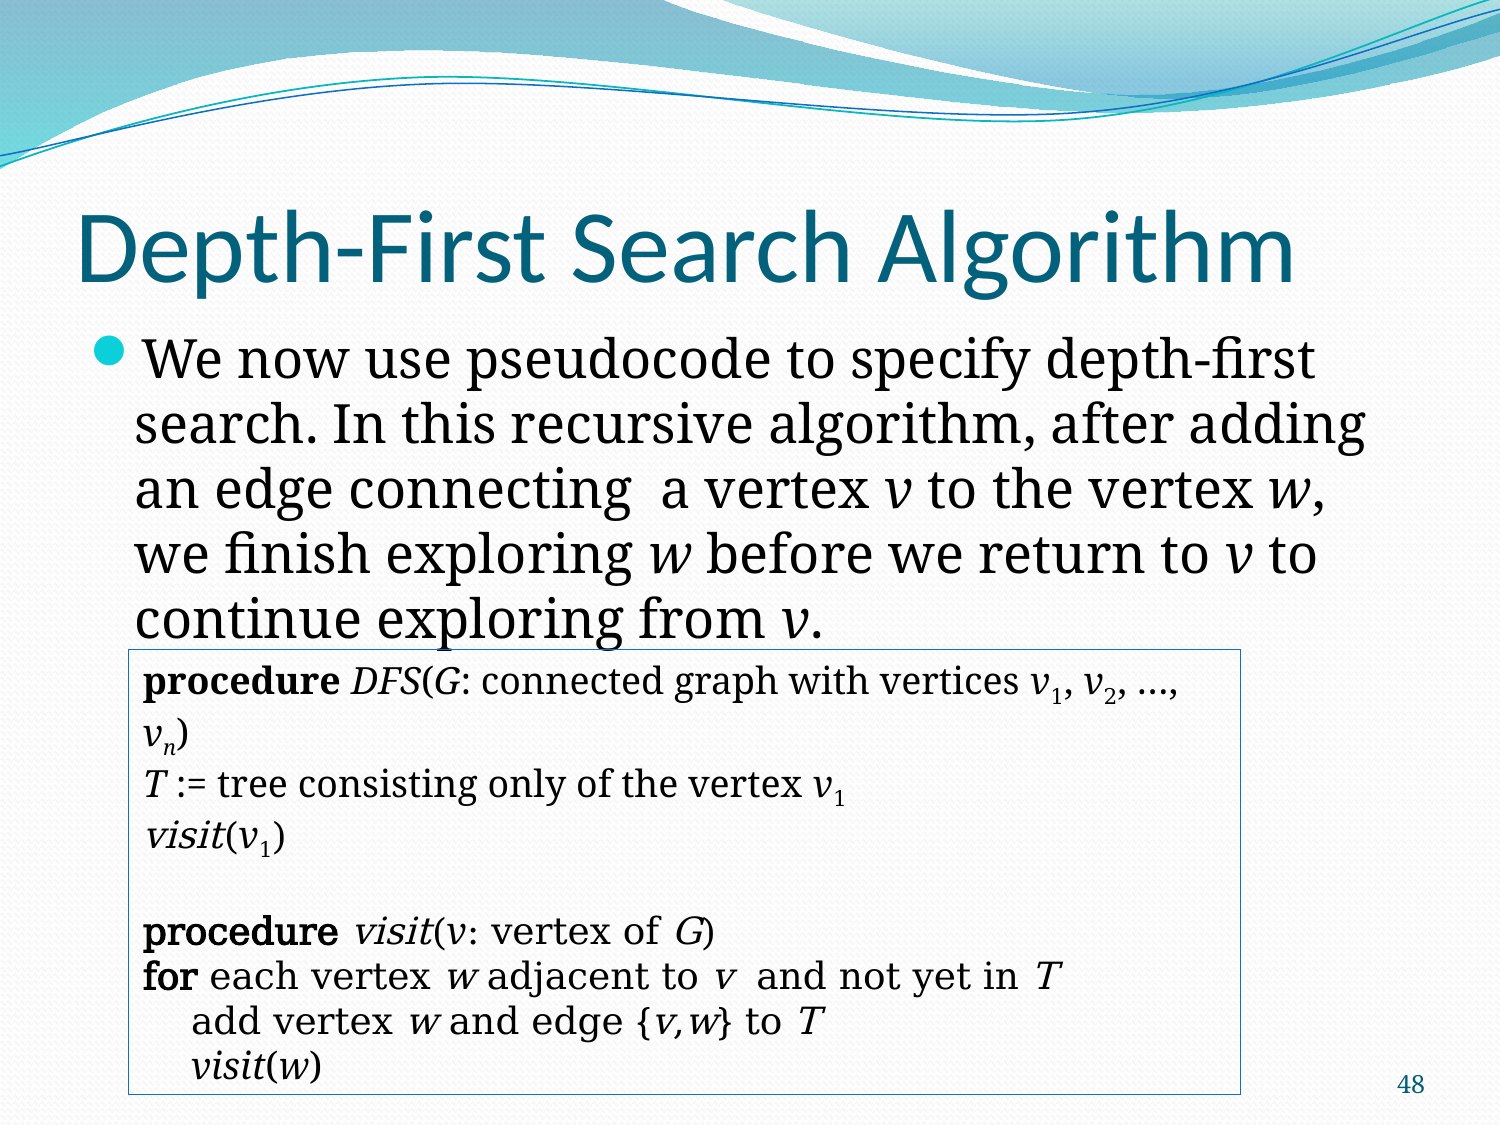

# Depth-First Search Algorithm
We now use pseudocode to specify depth-first search. In this recursive algorithm, after adding an edge connecting  a vertex v to the vertex w, we finish exploring w before we return to v to continue exploring from v.
procedure DFS(G: connected graph with vertices v1, v2, …, vn)
T := tree consisting only of the vertex v1
visit(v1)

procedure visit(v: vertex of G)
for each vertex w adjacent to v  and not yet in T
    add vertex w and edge {v,w} to T
    visit(w)
48